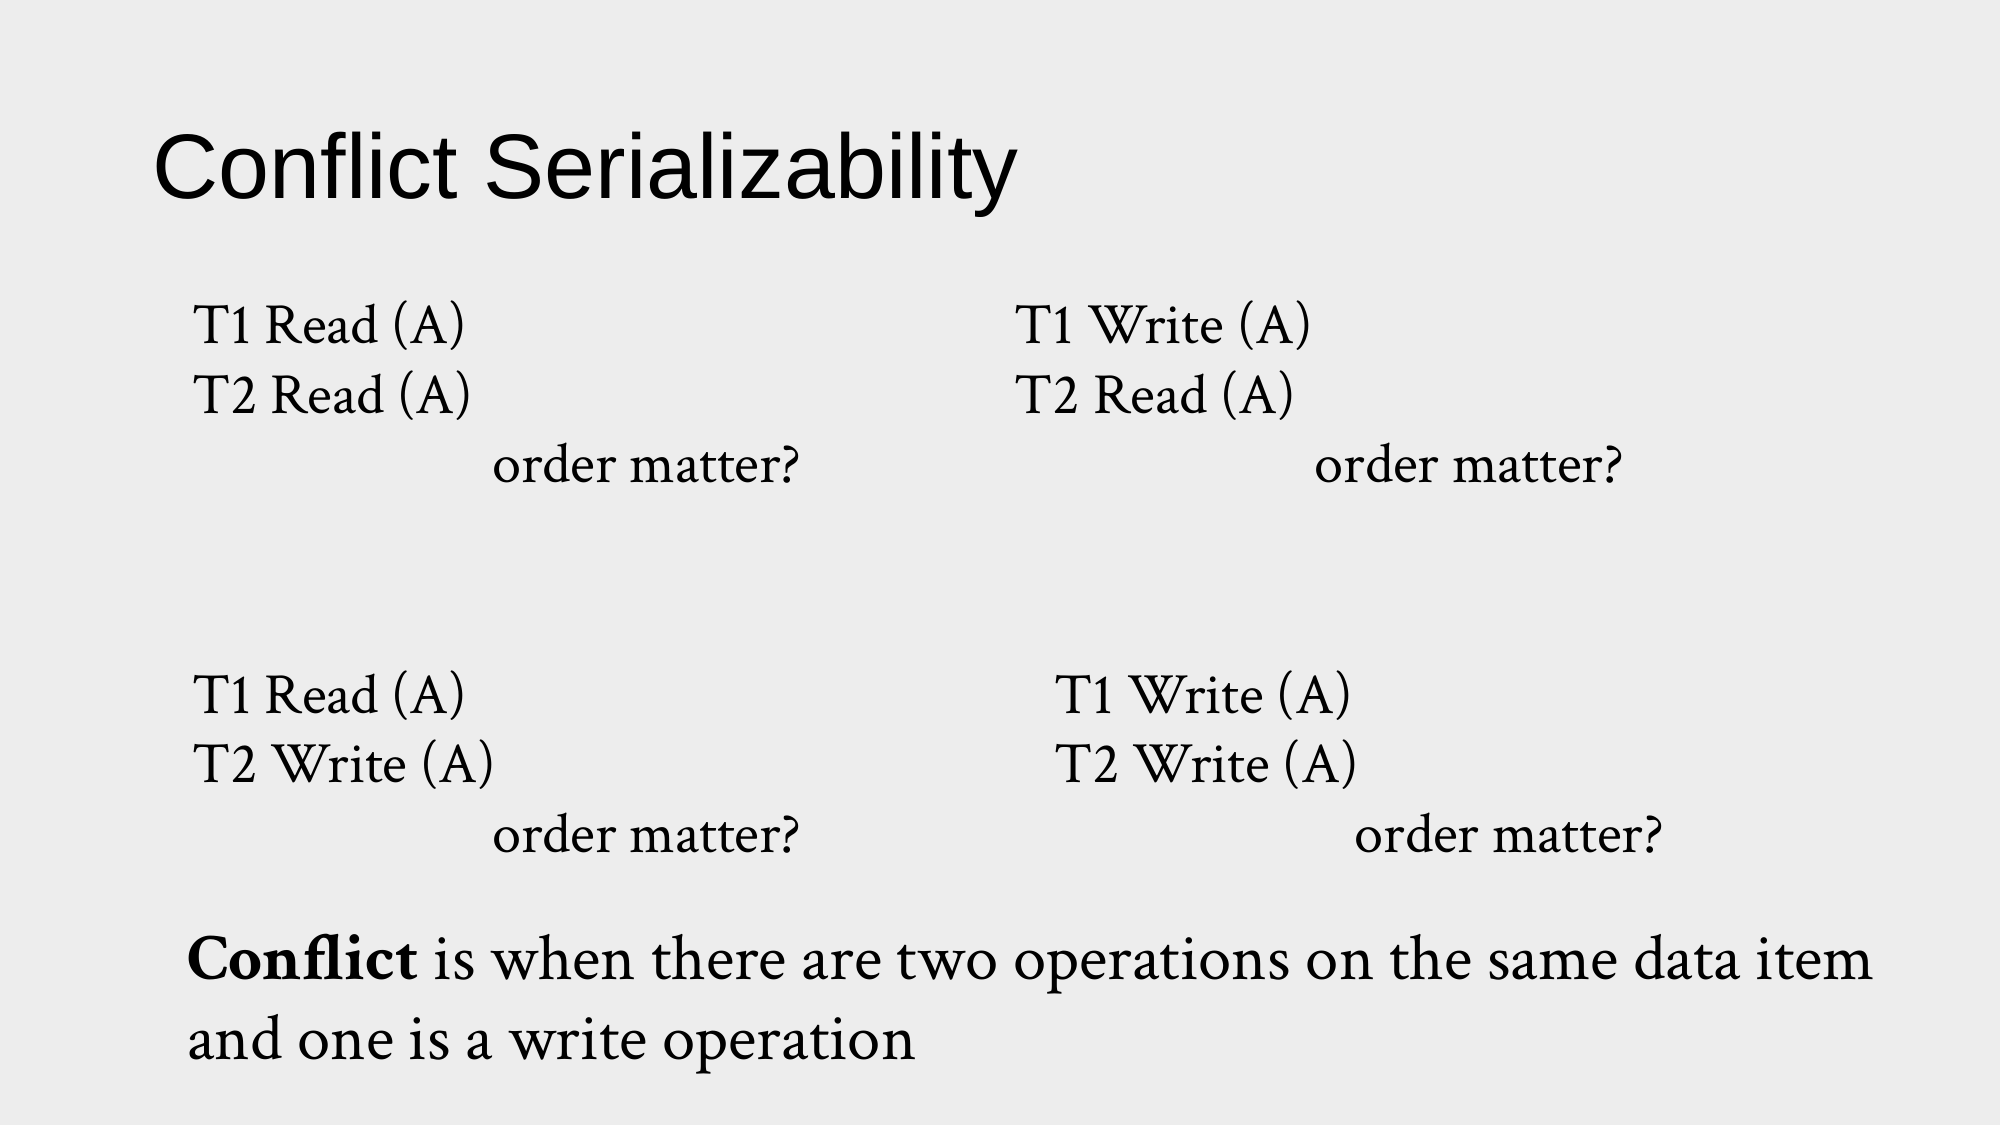

# Conflict Serializability
T1 Read (A)
T2 Read (A)
		order matter?
T1 Write (A)
T2 Read (A)
		order matter?
T1 Write (A)
T2 Write (A)
		order matter?
T1 Read (A)
T2 Write (A)
		order matter?
Conflict is when there are two operations on the same data item
and one is a write operation